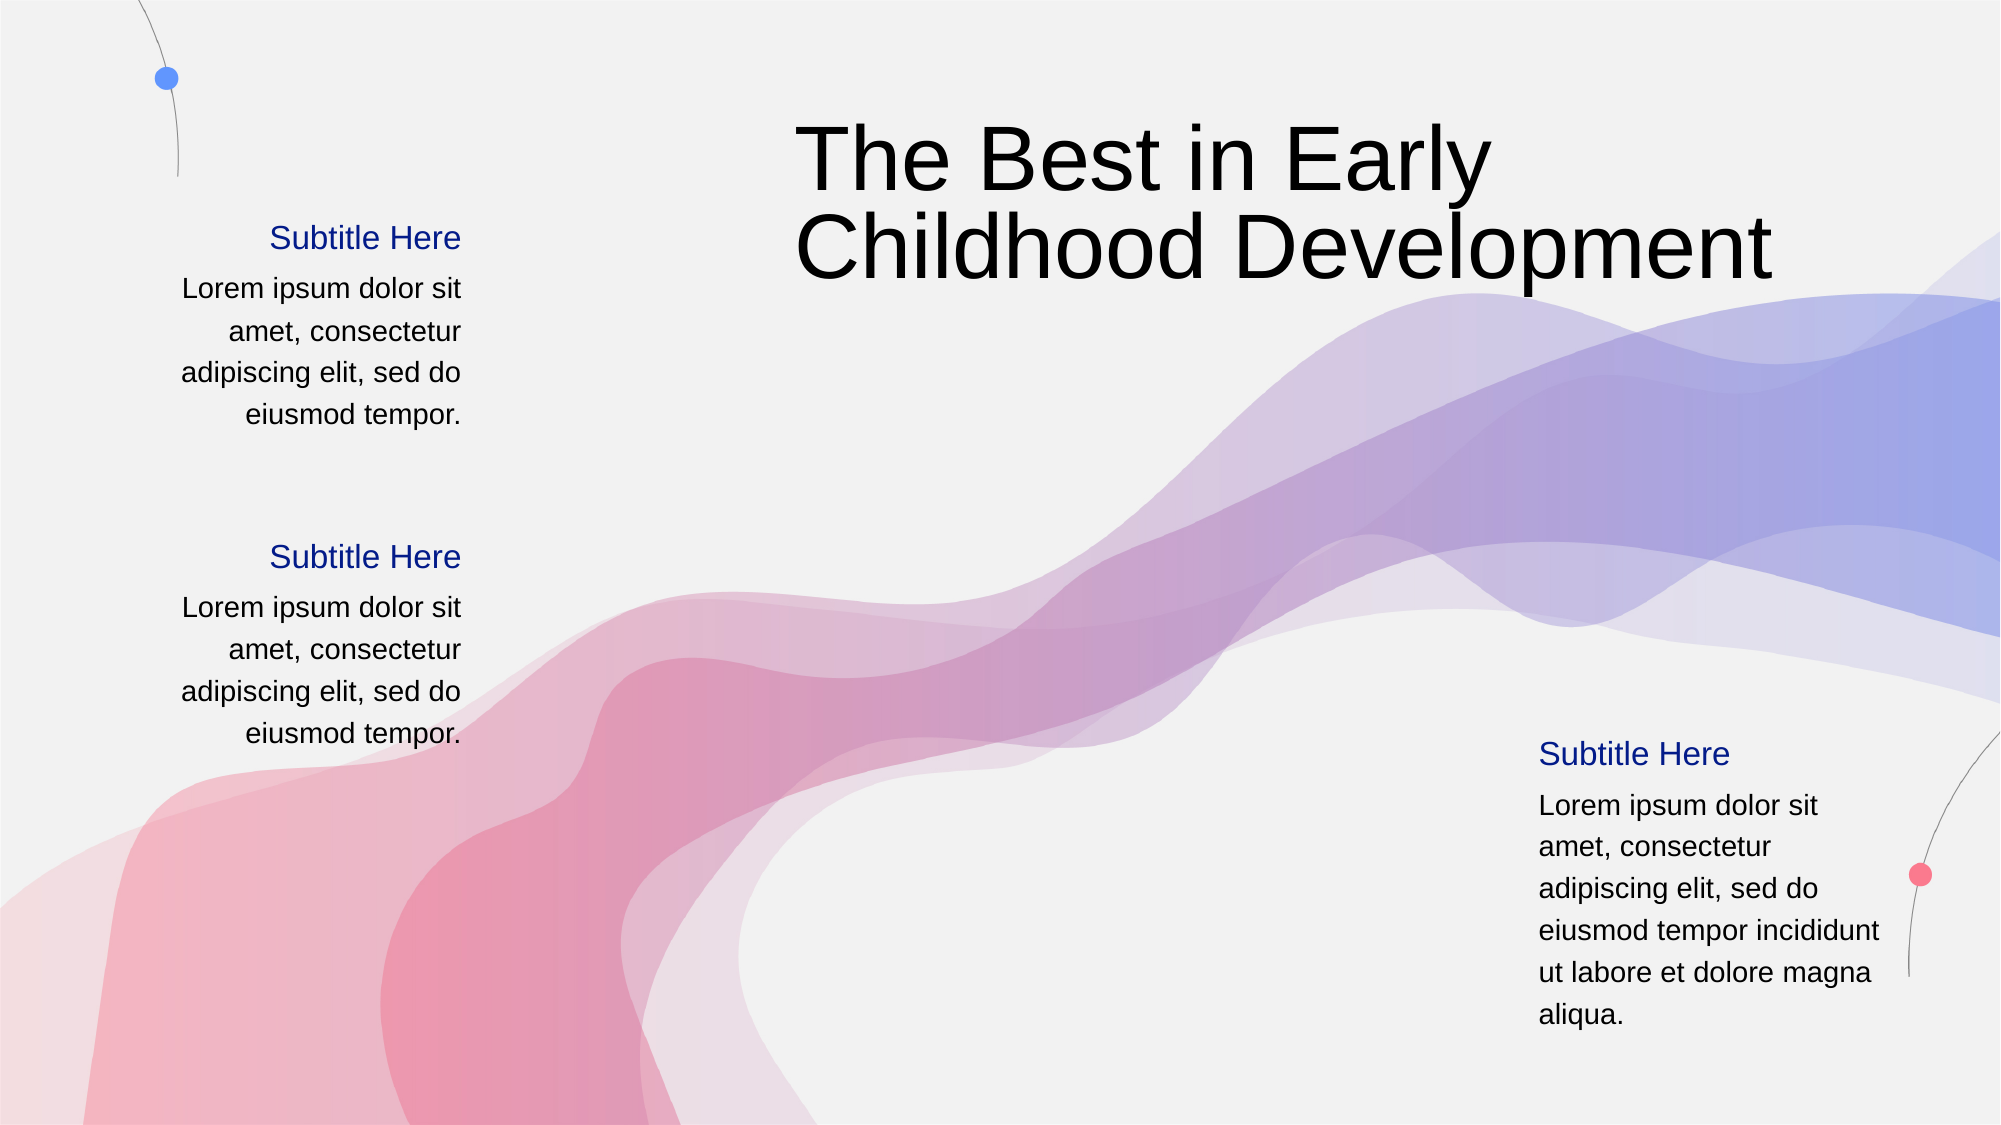

# The Best in Early Childhood Development

Subtitle Here
Lorem ipsum dolor sit amet, consectetur adipiscing elit, sed do eiusmod tempor.

Subtitle Here
Lorem ipsum dolor sit amet, consectetur adipiscing elit, sed do eiusmod tempor.

Subtitle Here
Lorem ipsum dolor sit amet, consectetur adipiscing elit, sed do eiusmod tempor incididunt ut labore et dolore magna aliqua.